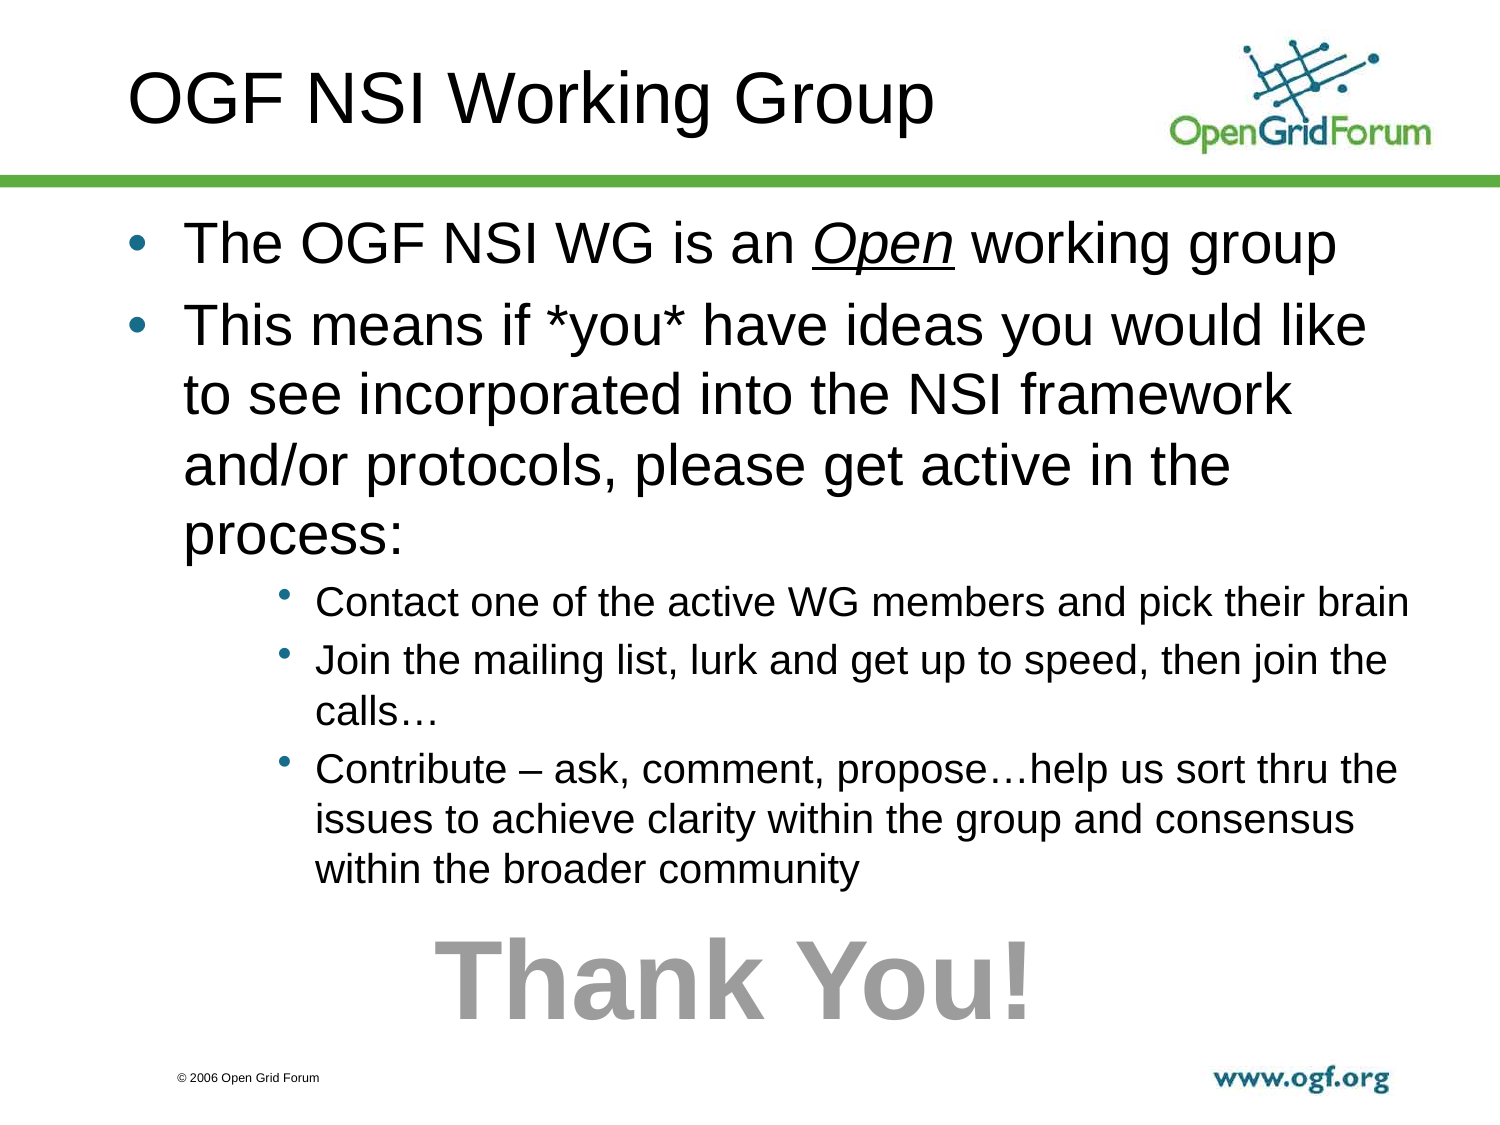

# OGF NSI Working Group
The OGF NSI WG is an Open working group
This means if *you* have ideas you would like to see incorporated into the NSI framework and/or protocols, please get active in the process:
Contact one of the active WG members and pick their brain
Join the mailing list, lurk and get up to speed, then join the calls…
Contribute – ask, comment, propose…help us sort thru the issues to achieve clarity within the group and consensus within the broader community

Thank You!